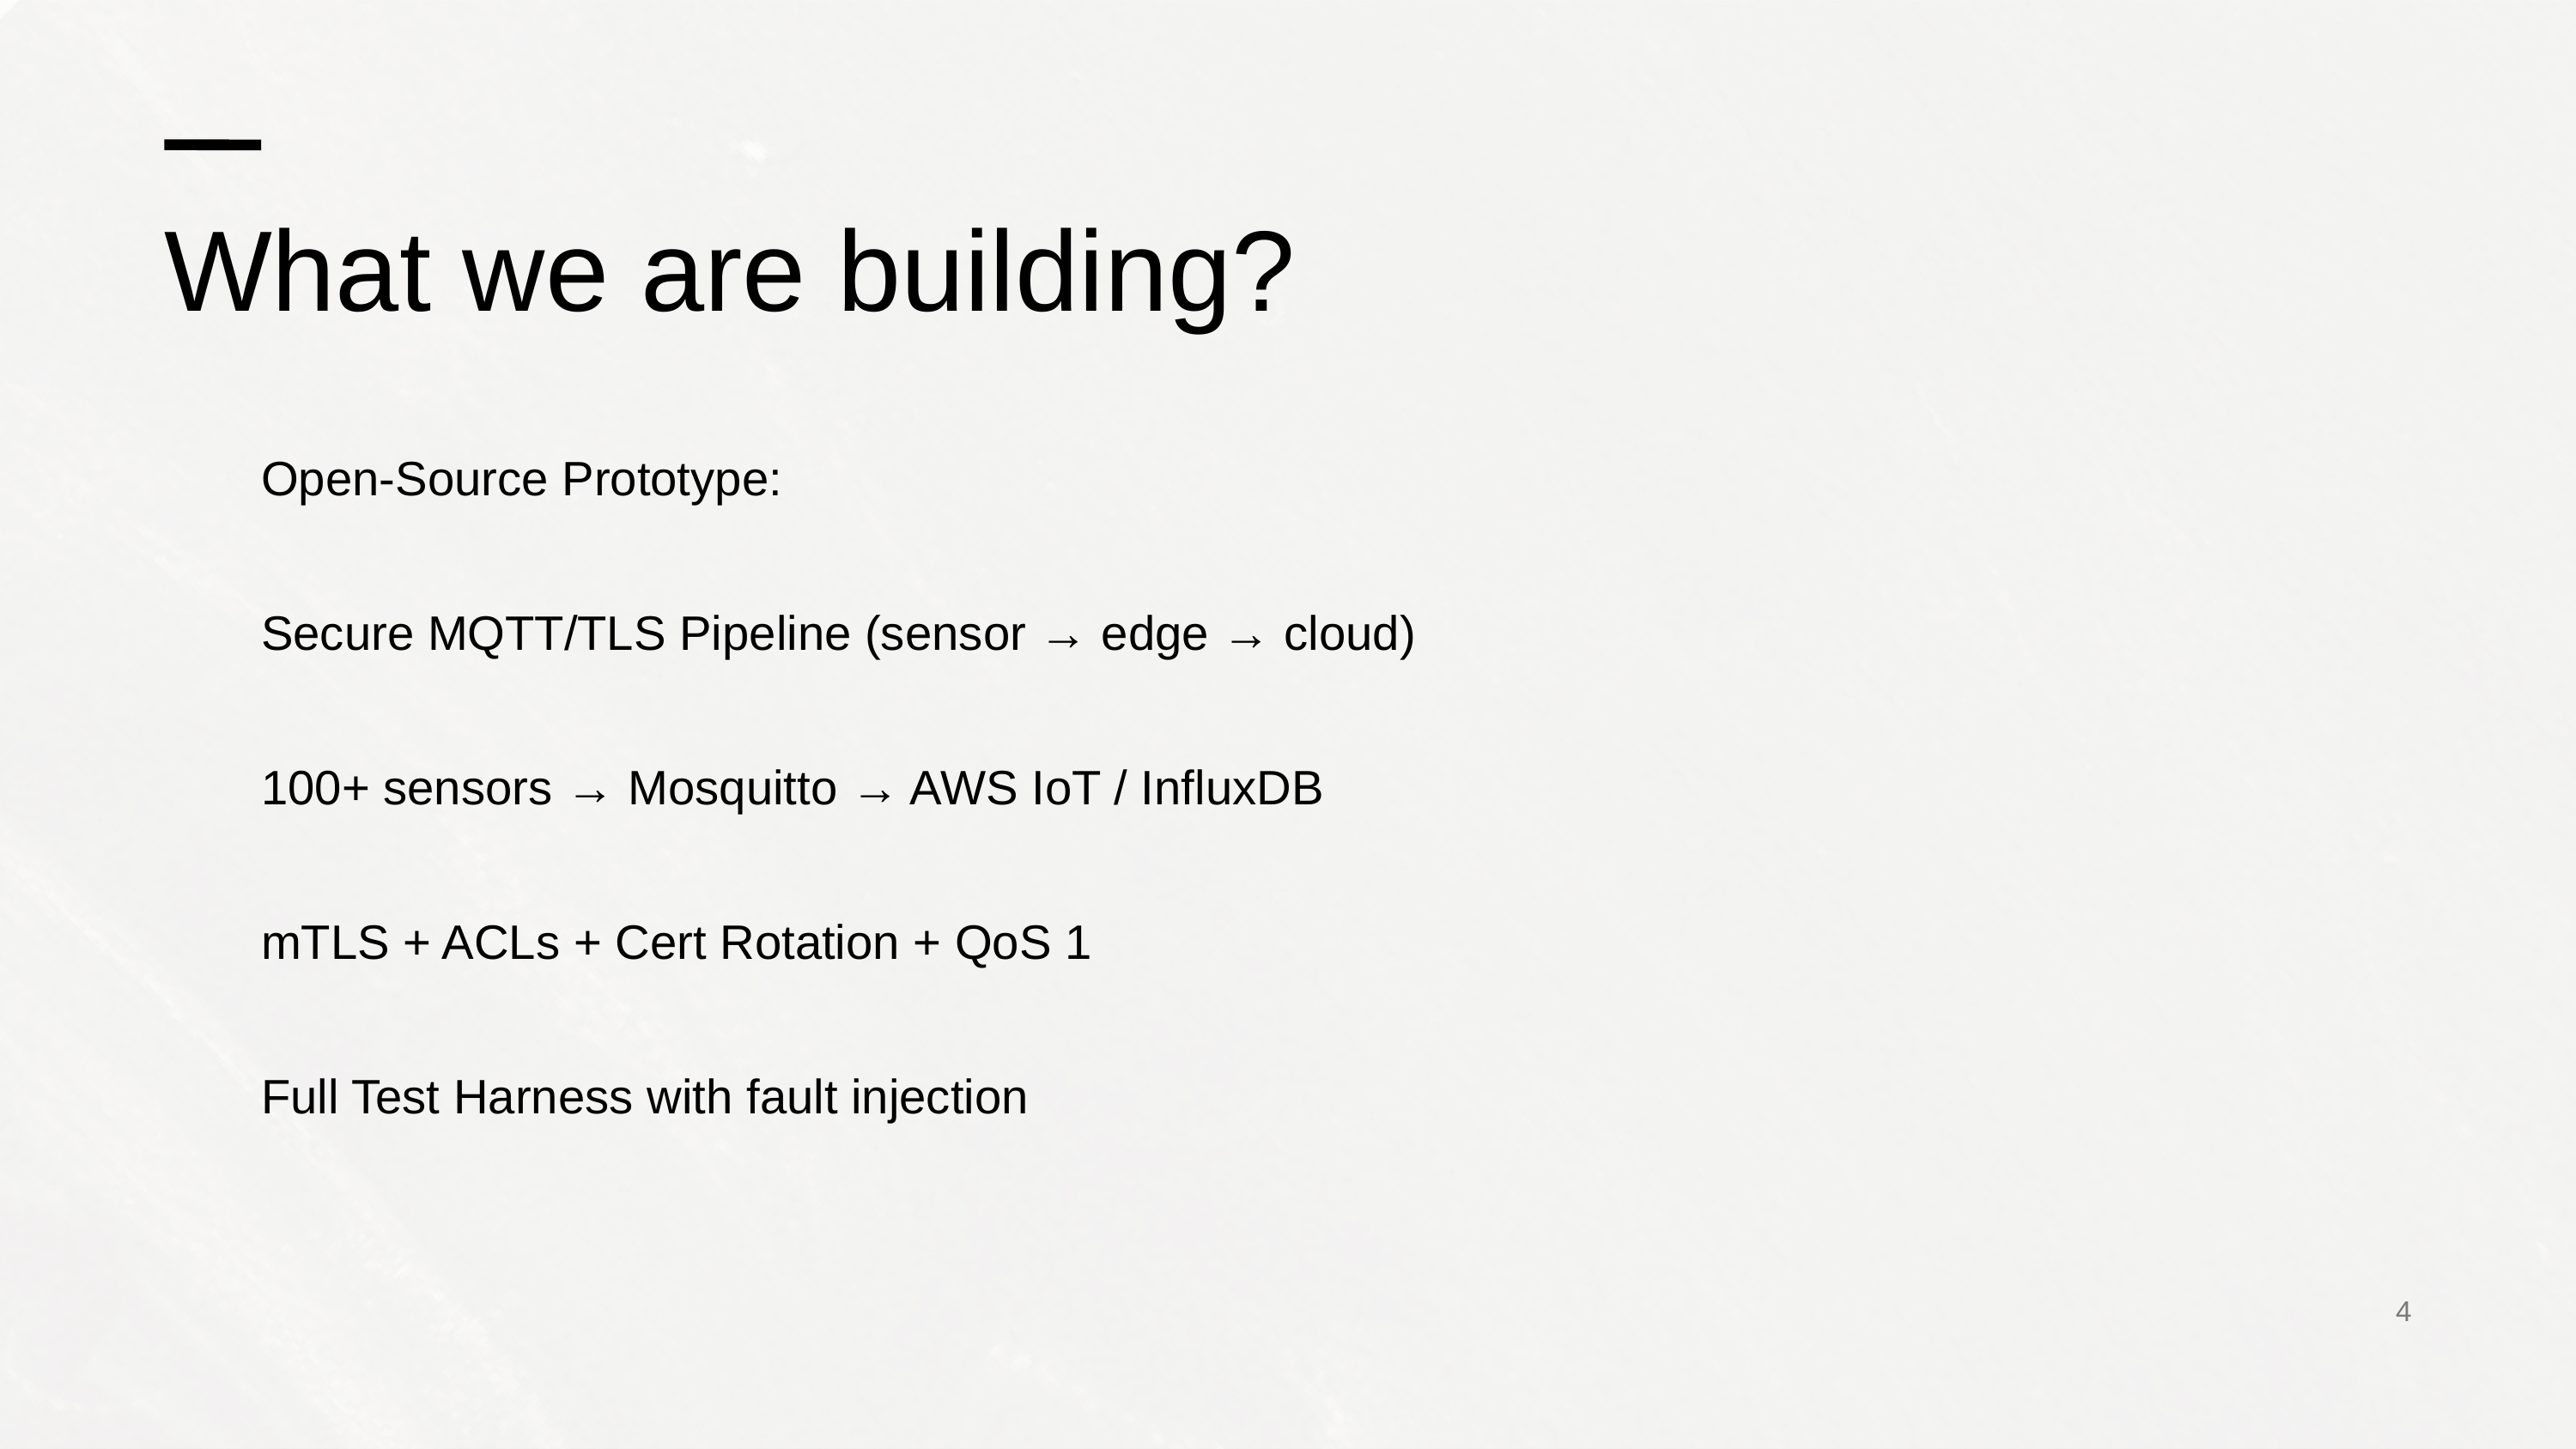

What we are building?
Open-Source Prototype:

Secure MQTT/TLS Pipeline (sensor → edge → cloud)

100+ sensors → Mosquitto → AWS IoT / InfluxDB

mTLS + ACLs + Cert Rotation + QoS 1

Full Test Harness with fault injection
4